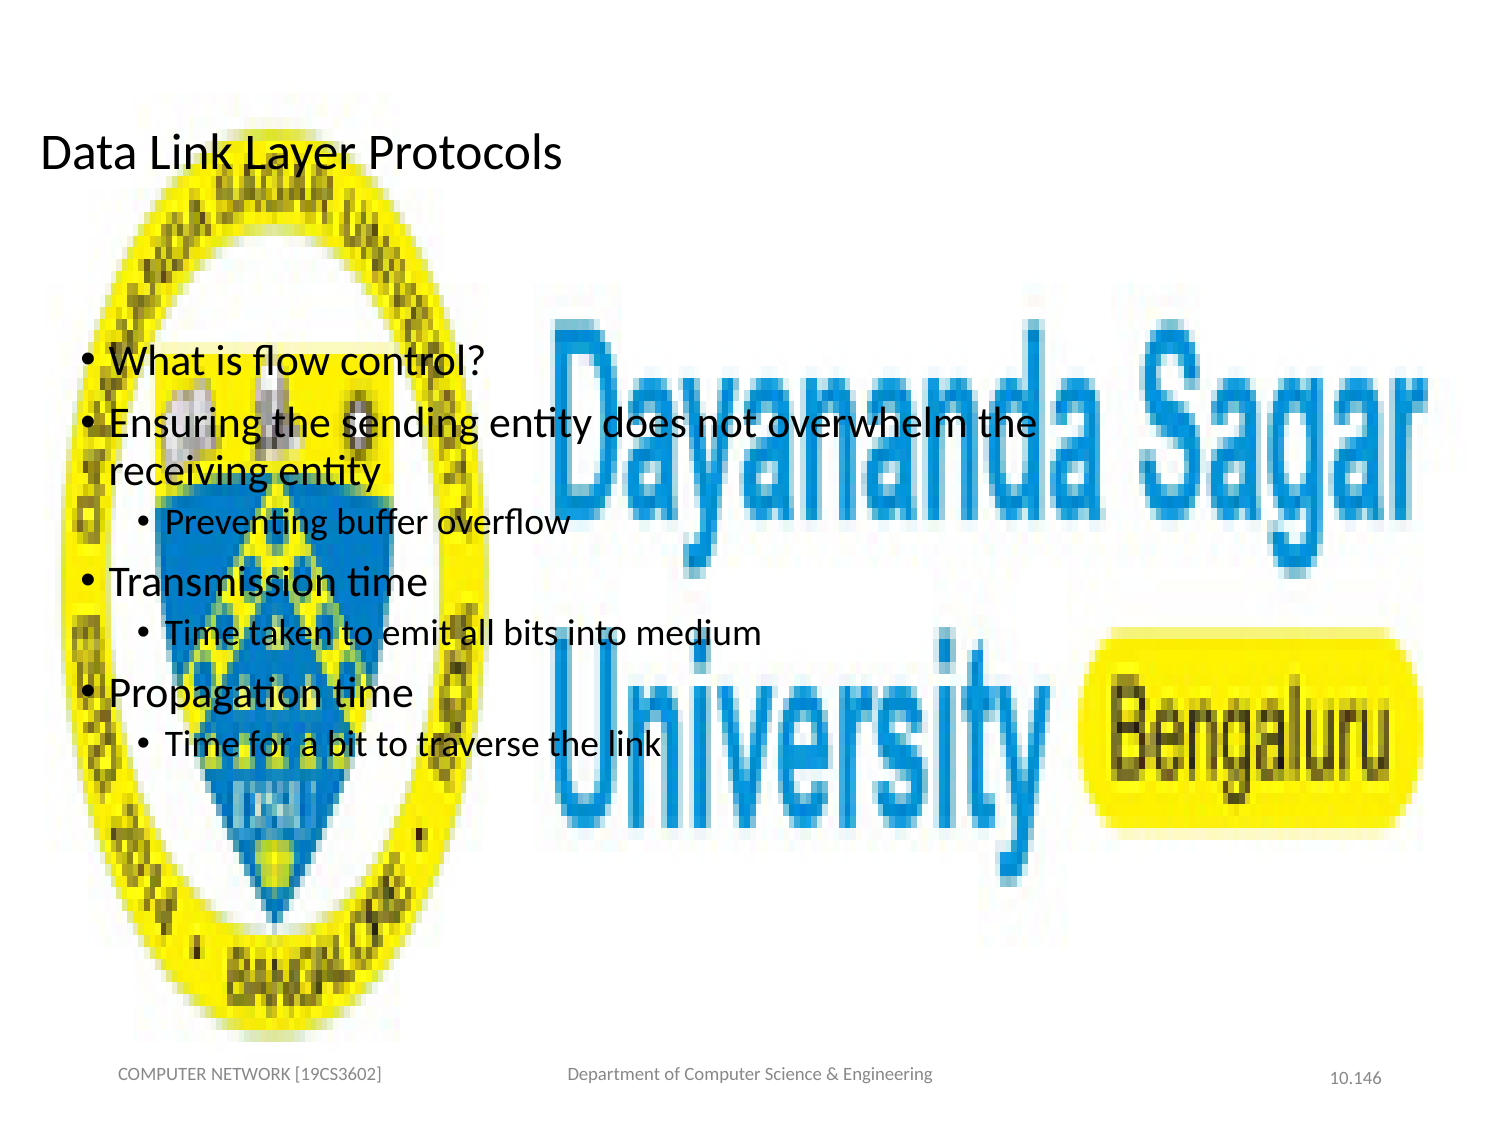

# Data Link Layer Protocols
What is flow control?
Ensuring the sending entity does not overwhelm the receiving entity
Preventing buffer overflow
Transmission time
Time taken to emit all bits into medium
Propagation time
Time for a bit to traverse the link

COMPUTER NETWORK [19CS3602]
Department of Computer Science & Engineering
10.146